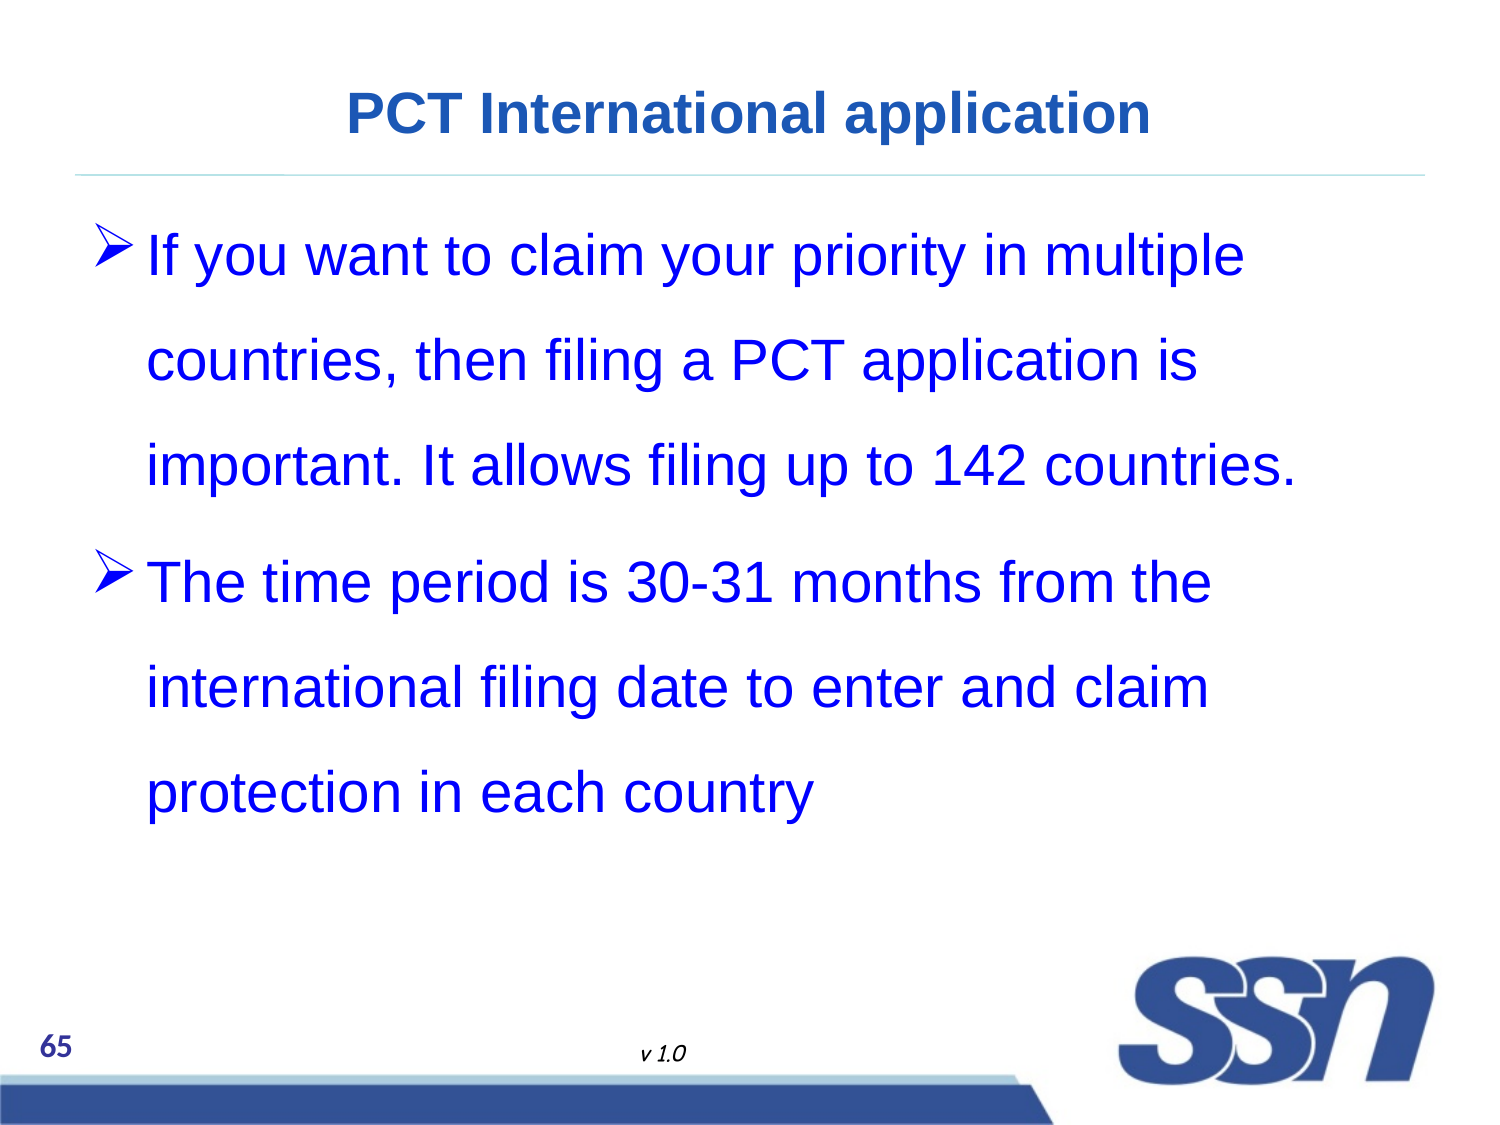

# PCT International application
If you want to claim your priority in multiple countries, then filing a PCT application is important. It allows filing up to 142 countries.
The time period is 30-31 months from the international filing date to enter and claim protection in each country